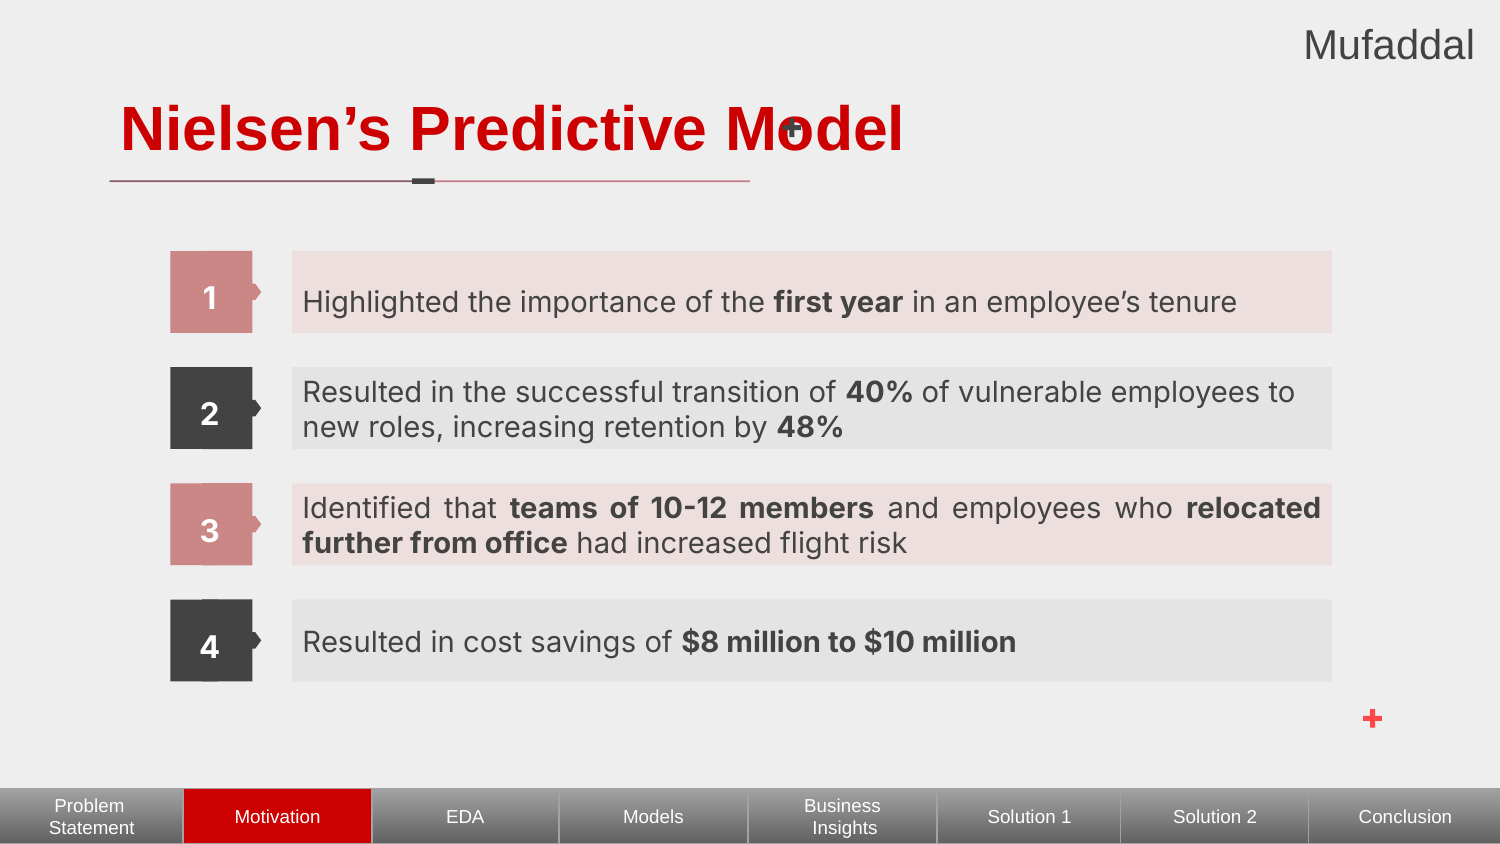

Mufaddal
# Nielsen’s Predictive Model

Highlighted the importance of the first year in an employee’s tenure
1

Resulted in the successful transition of 40% of vulnerable employees to new roles, increasing retention by 48%
2

Identified that teams of 10-12 members and employees who relocated further from office had increased flight risk
3

Resulted in cost savings of $8 million to $10 million
4

Problem
Statement
Motivation
Motivation
EDA
Models
Business
 Insights
Solution 1
Solution 2
Conclusion